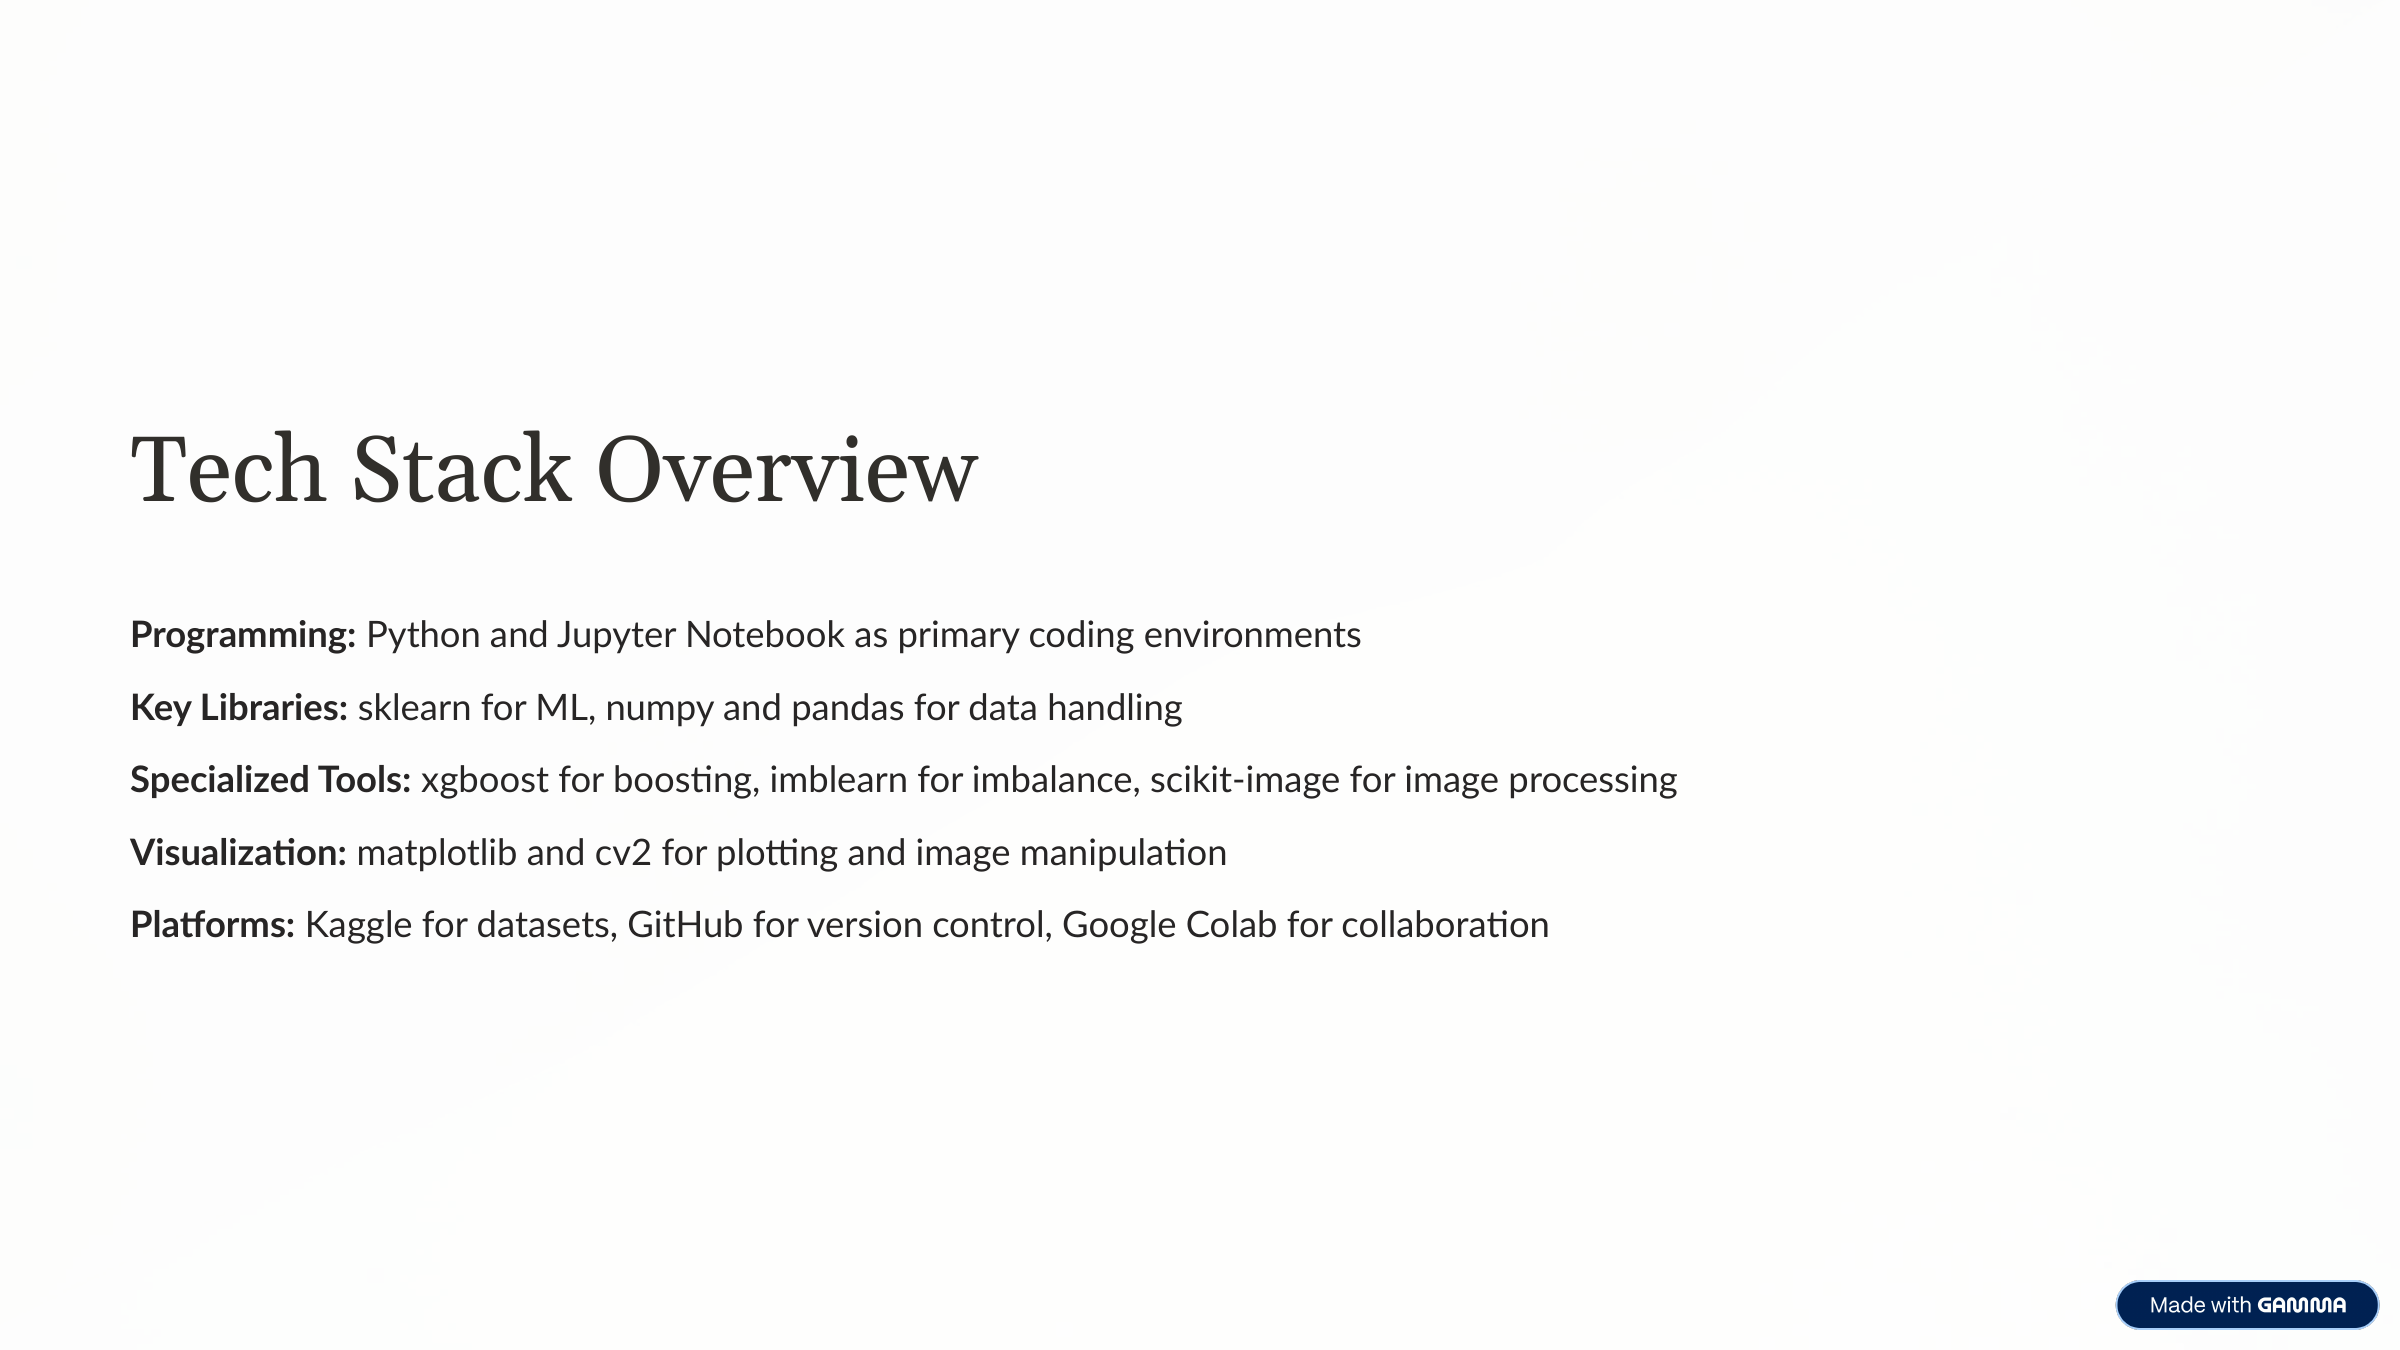

Tech Stack Overview
Programming: Python and Jupyter Notebook as primary coding environments
Key Libraries: sklearn for ML, numpy and pandas for data handling
Specialized Tools: xgboost for boosting, imblearn for imbalance, scikit-image for image processing
Visualization: matplotlib and cv2 for plotting and image manipulation
Platforms: Kaggle for datasets, GitHub for version control, Google Colab for collaboration